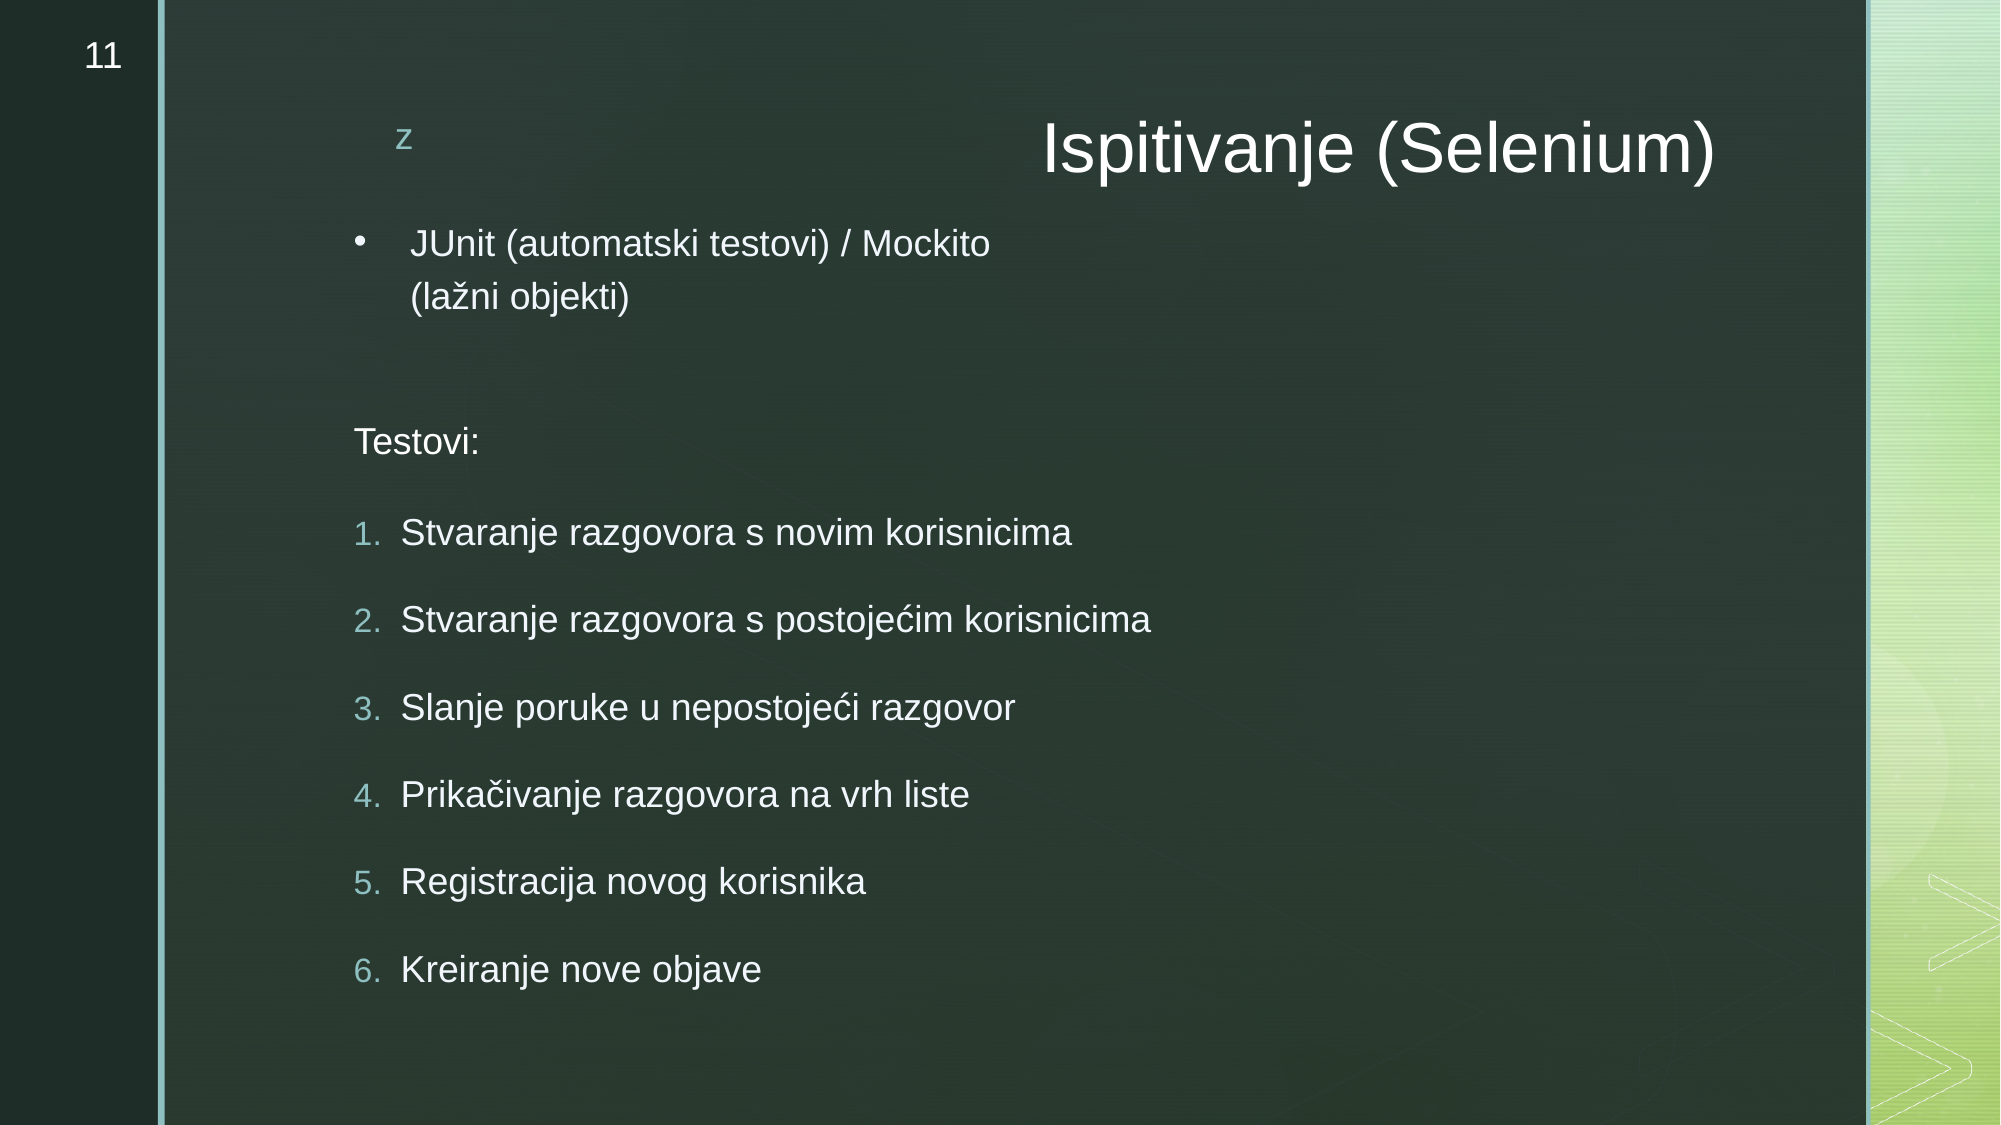

11
# Ispitivanje (Selenium)​
JUnit (automatski testovi) / Mockito (lažni objekti)

Testovi:
Stvaranje razgovora s novim korisnicima
Stvaranje razgovora s postojećim korisnicima
Slanje poruke u nepostojeći razgovor
Prikačivanje razgovora na vrh liste
Registracija novog korisnika
Kreiranje nove objave